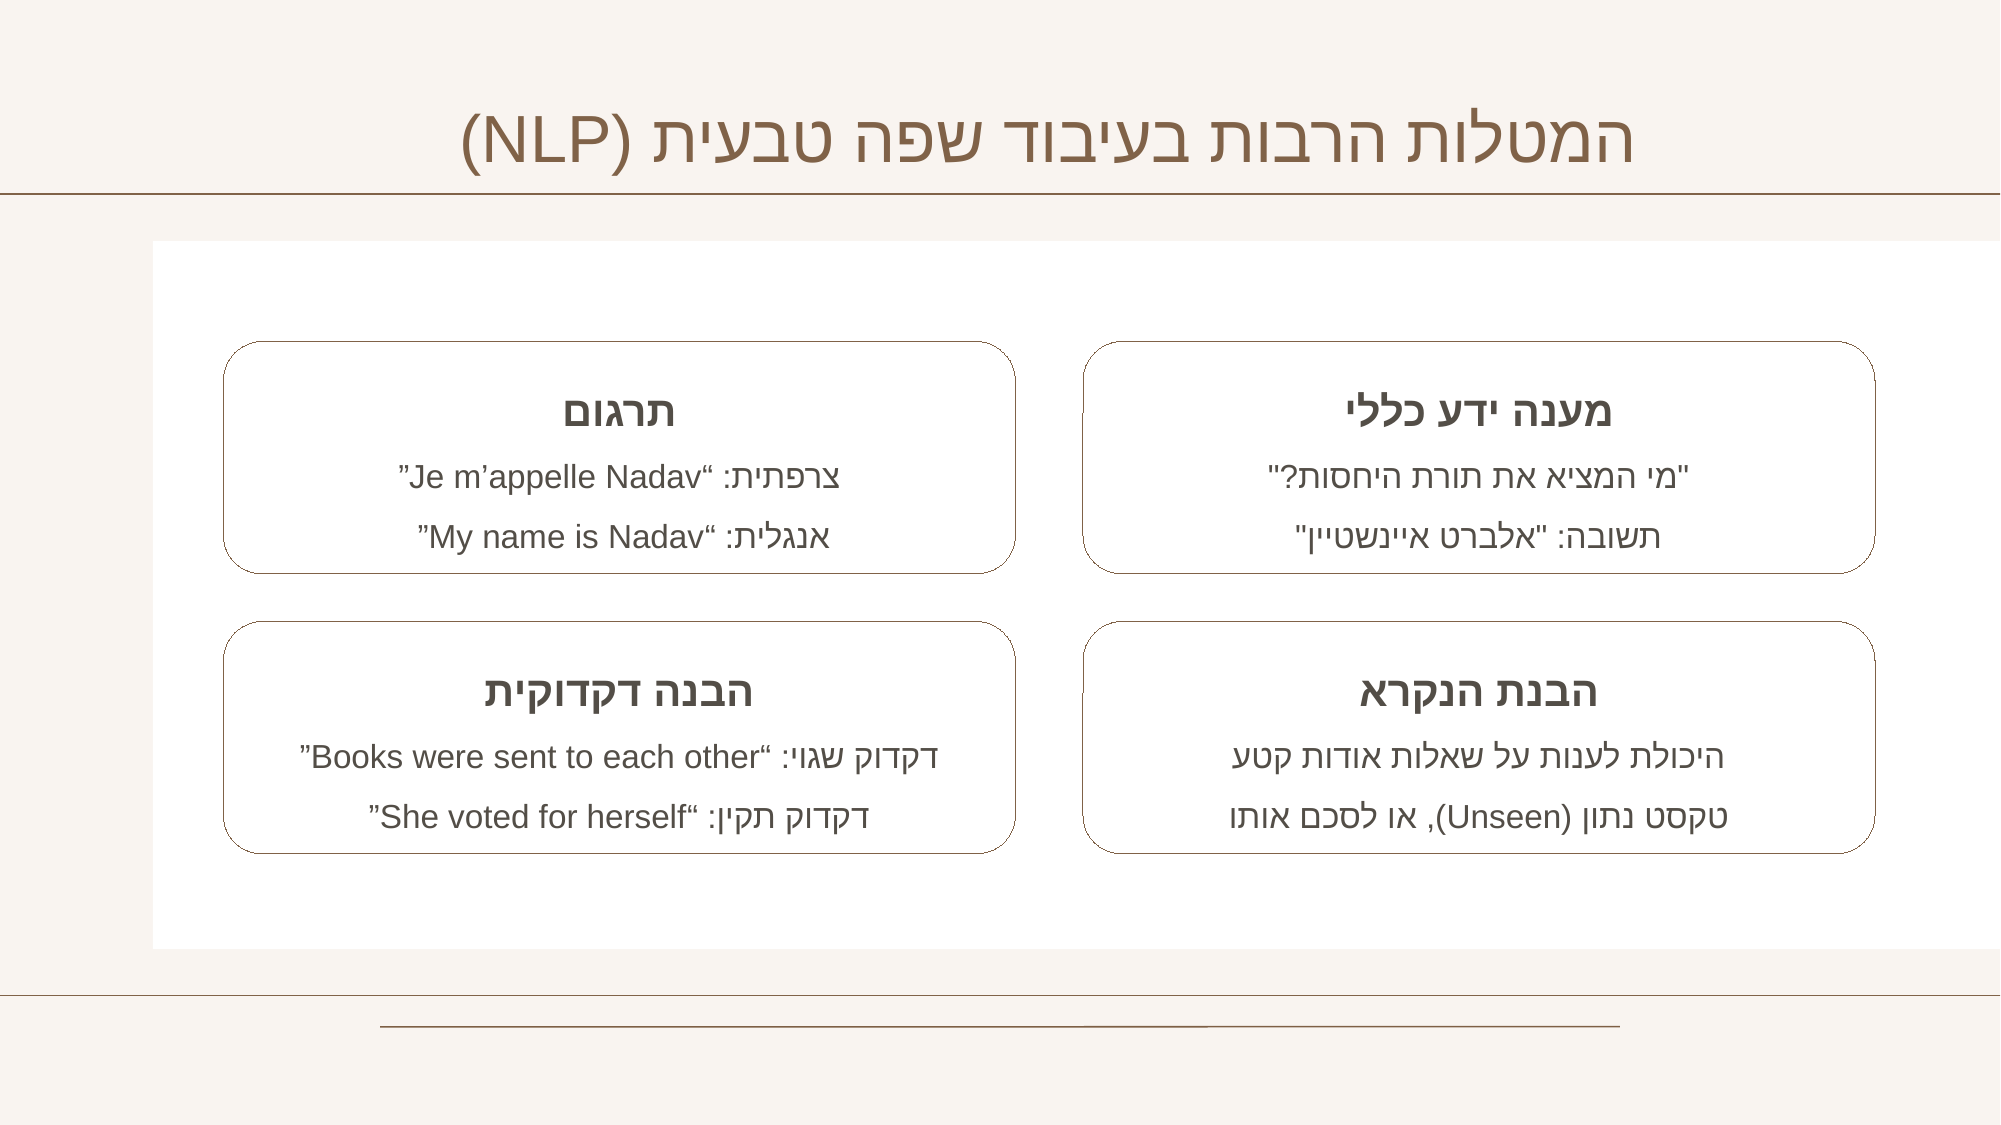

# המטלות הרבות בעיבוד שפה טבעית (NLP)
תרגום
צרפתית: “Je m’appelle Nadav”
אנגלית: “My name is Nadav”
מענה ידע כללי
"מי המציא את תורת היחסות?"
תשובה: "אלברט איינשטיין"
הבנה דקדוקית
דקדוק שגוי: “Books were sent to each other”
דקדוק תקין: “She voted for herself”
הבנת הנקרא
היכולת לענות על שאלות אודות קטע
טקסט נתון (Unseen), או לסכם אותו